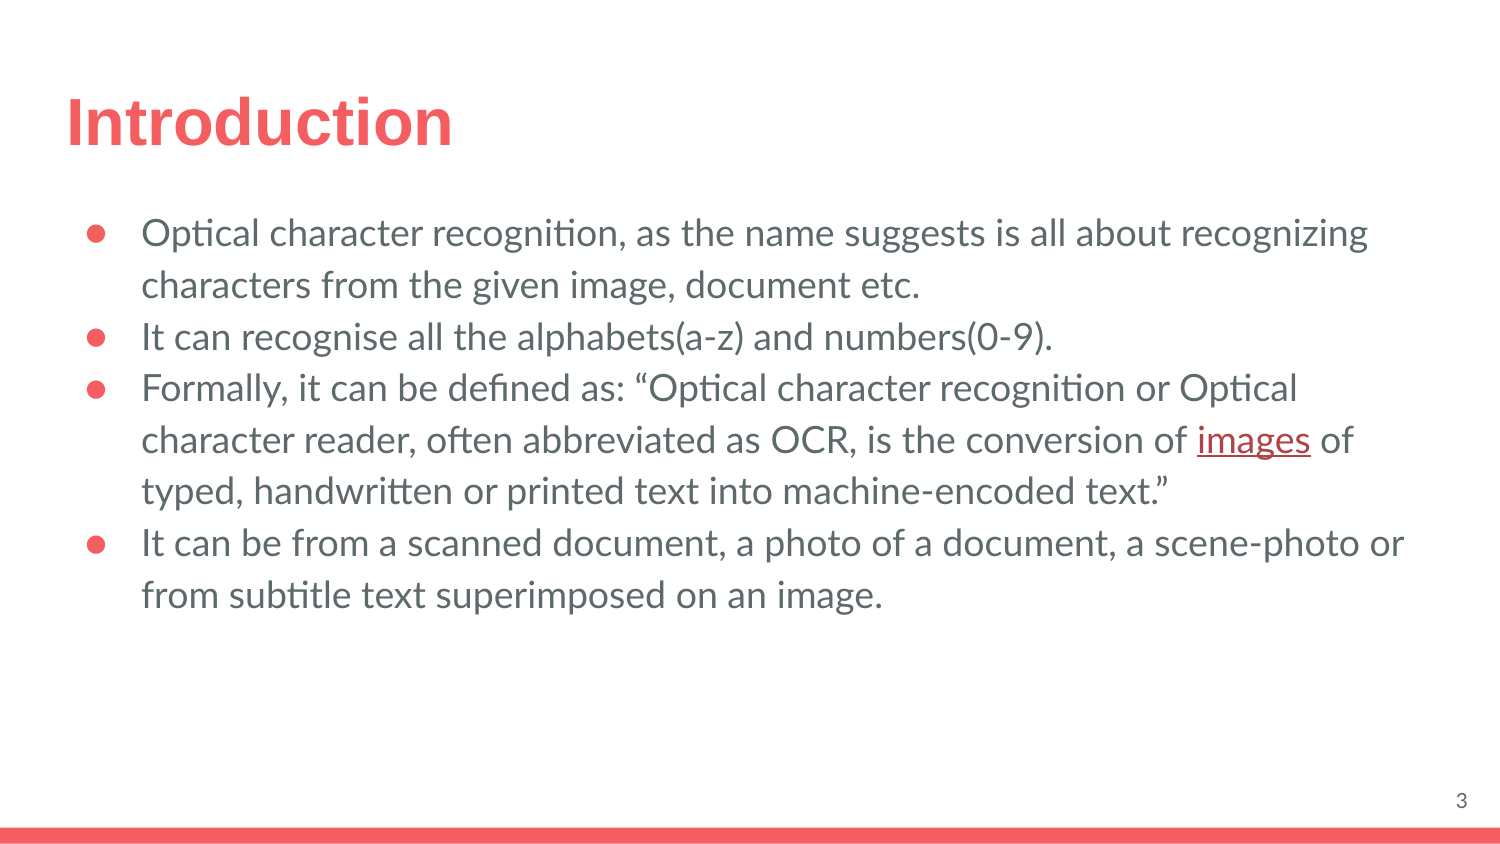

# Introduction

Optical character recognition, as the name suggests is all about recognizing characters from the given image, document etc.
It can recognise all the alphabets(a-z) and numbers(0-9).
Formally, it can be defined as: “Optical character recognition or Optical character reader, often abbreviated as OCR, is the conversion of images of typed, handwritten or printed text into machine-encoded text.”
It can be from a scanned document, a photo of a document, a scene-photo or from subtitle text superimposed on an image.

3